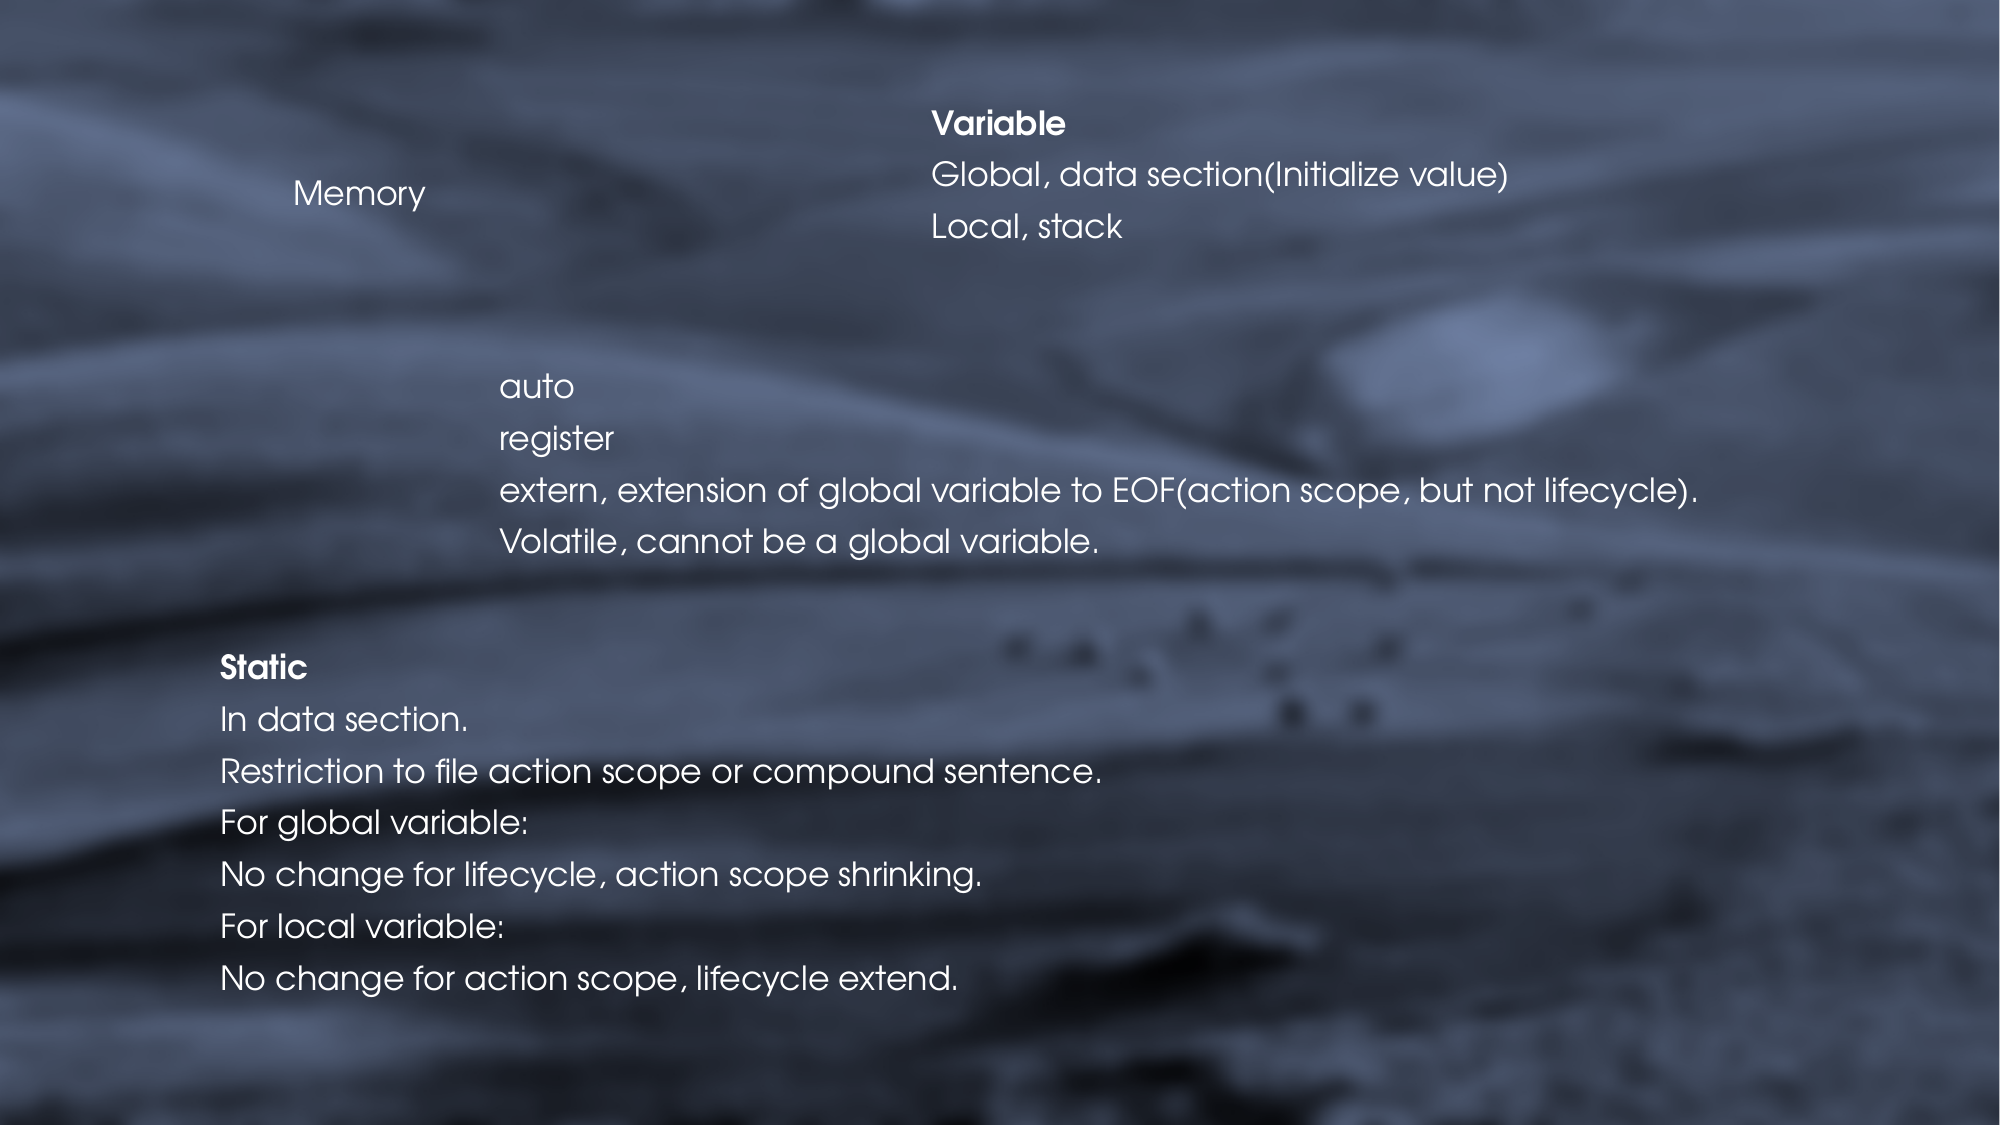

Variable
Global, data section(Initialize value)
Local, stack
Memory
auto
register
extern, extension of global variable to EOF(action scope, but not lifecycle).
Volatile, cannot be a global variable.
Static
In data section.
Restriction to file action scope or compound sentence.
For global variable:
No change for lifecycle, action scope shrinking.
For local variable:
No change for action scope, lifecycle extend.